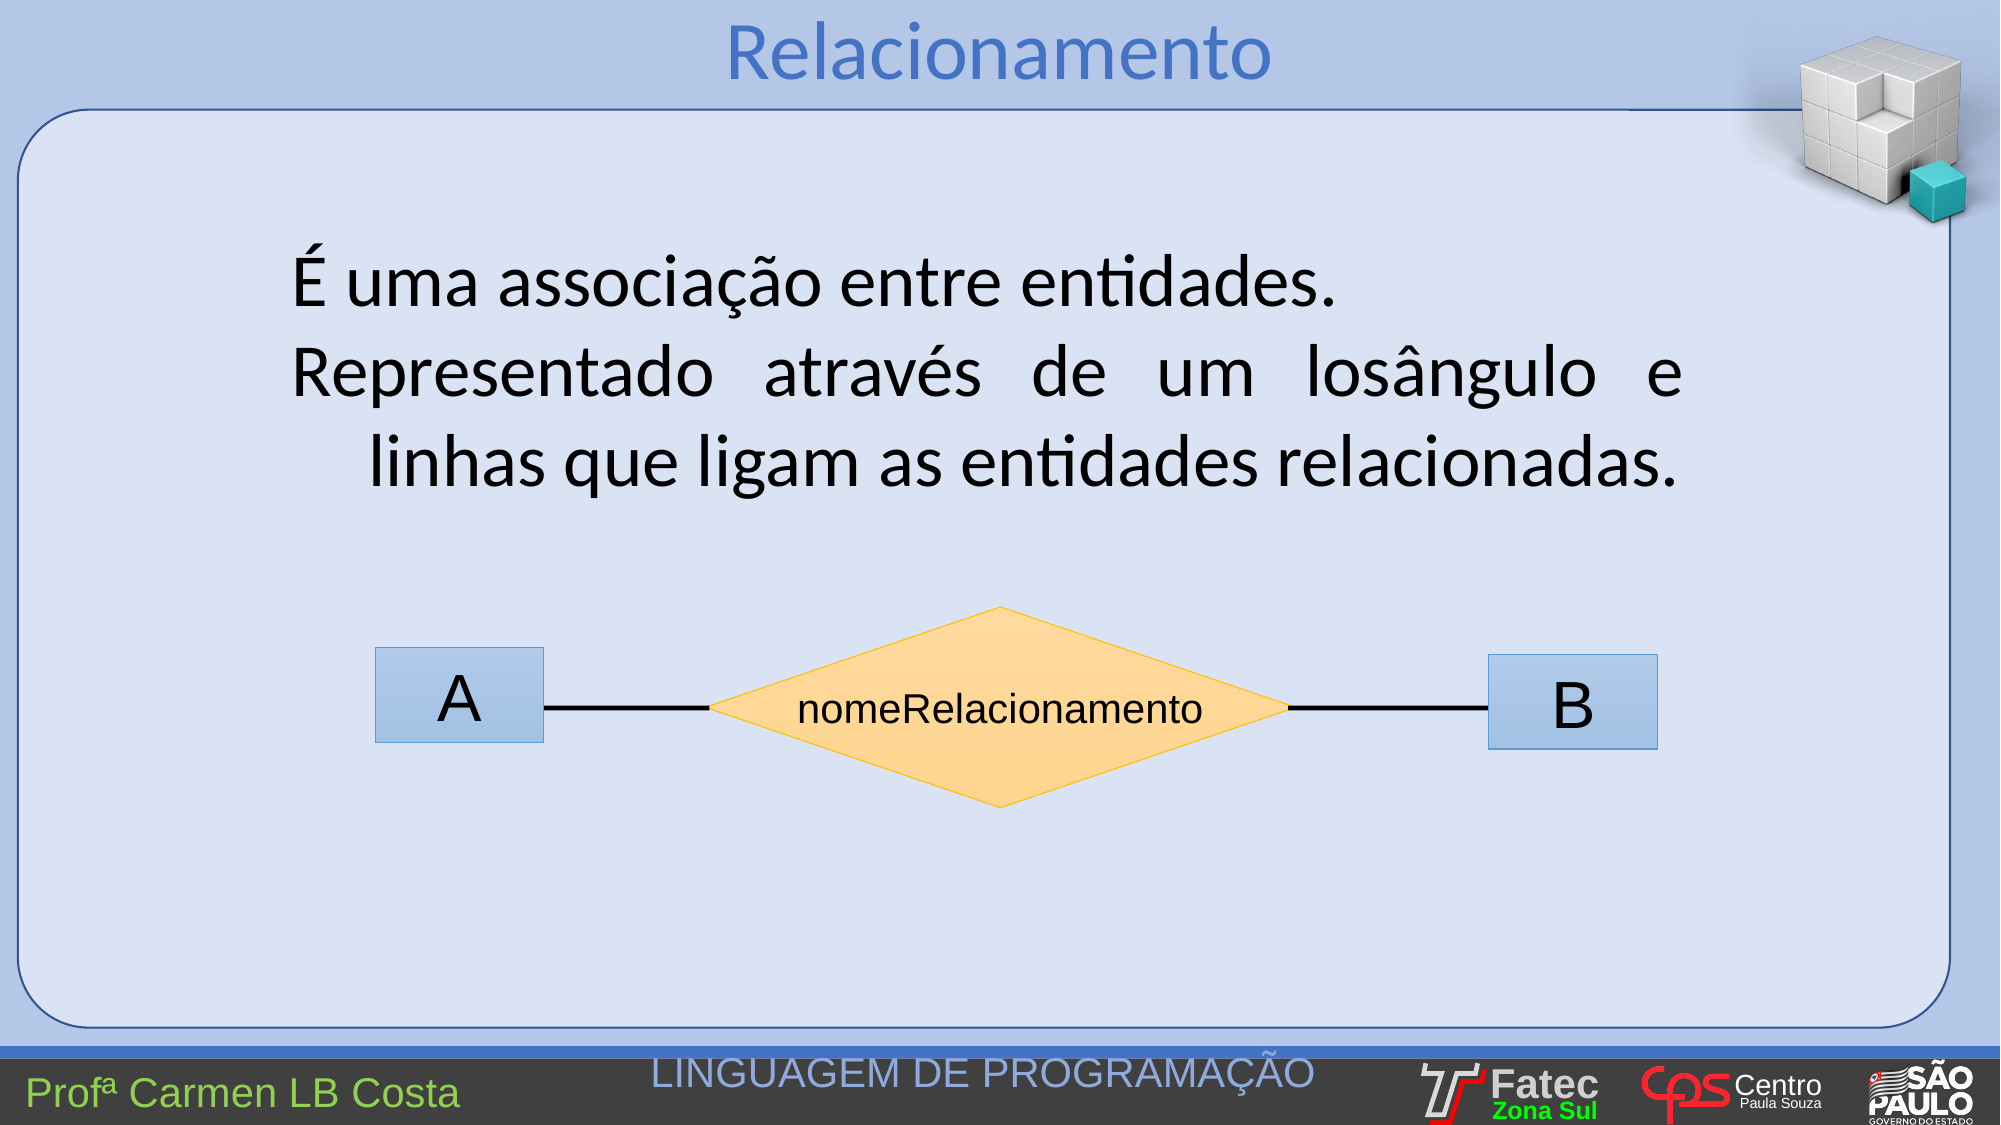

Relacionamento
É uma associação entre entidades.
Representado através de um losângulo e linhas que ligam as entidades relacionadas.

nomeRelacionamento
A
B